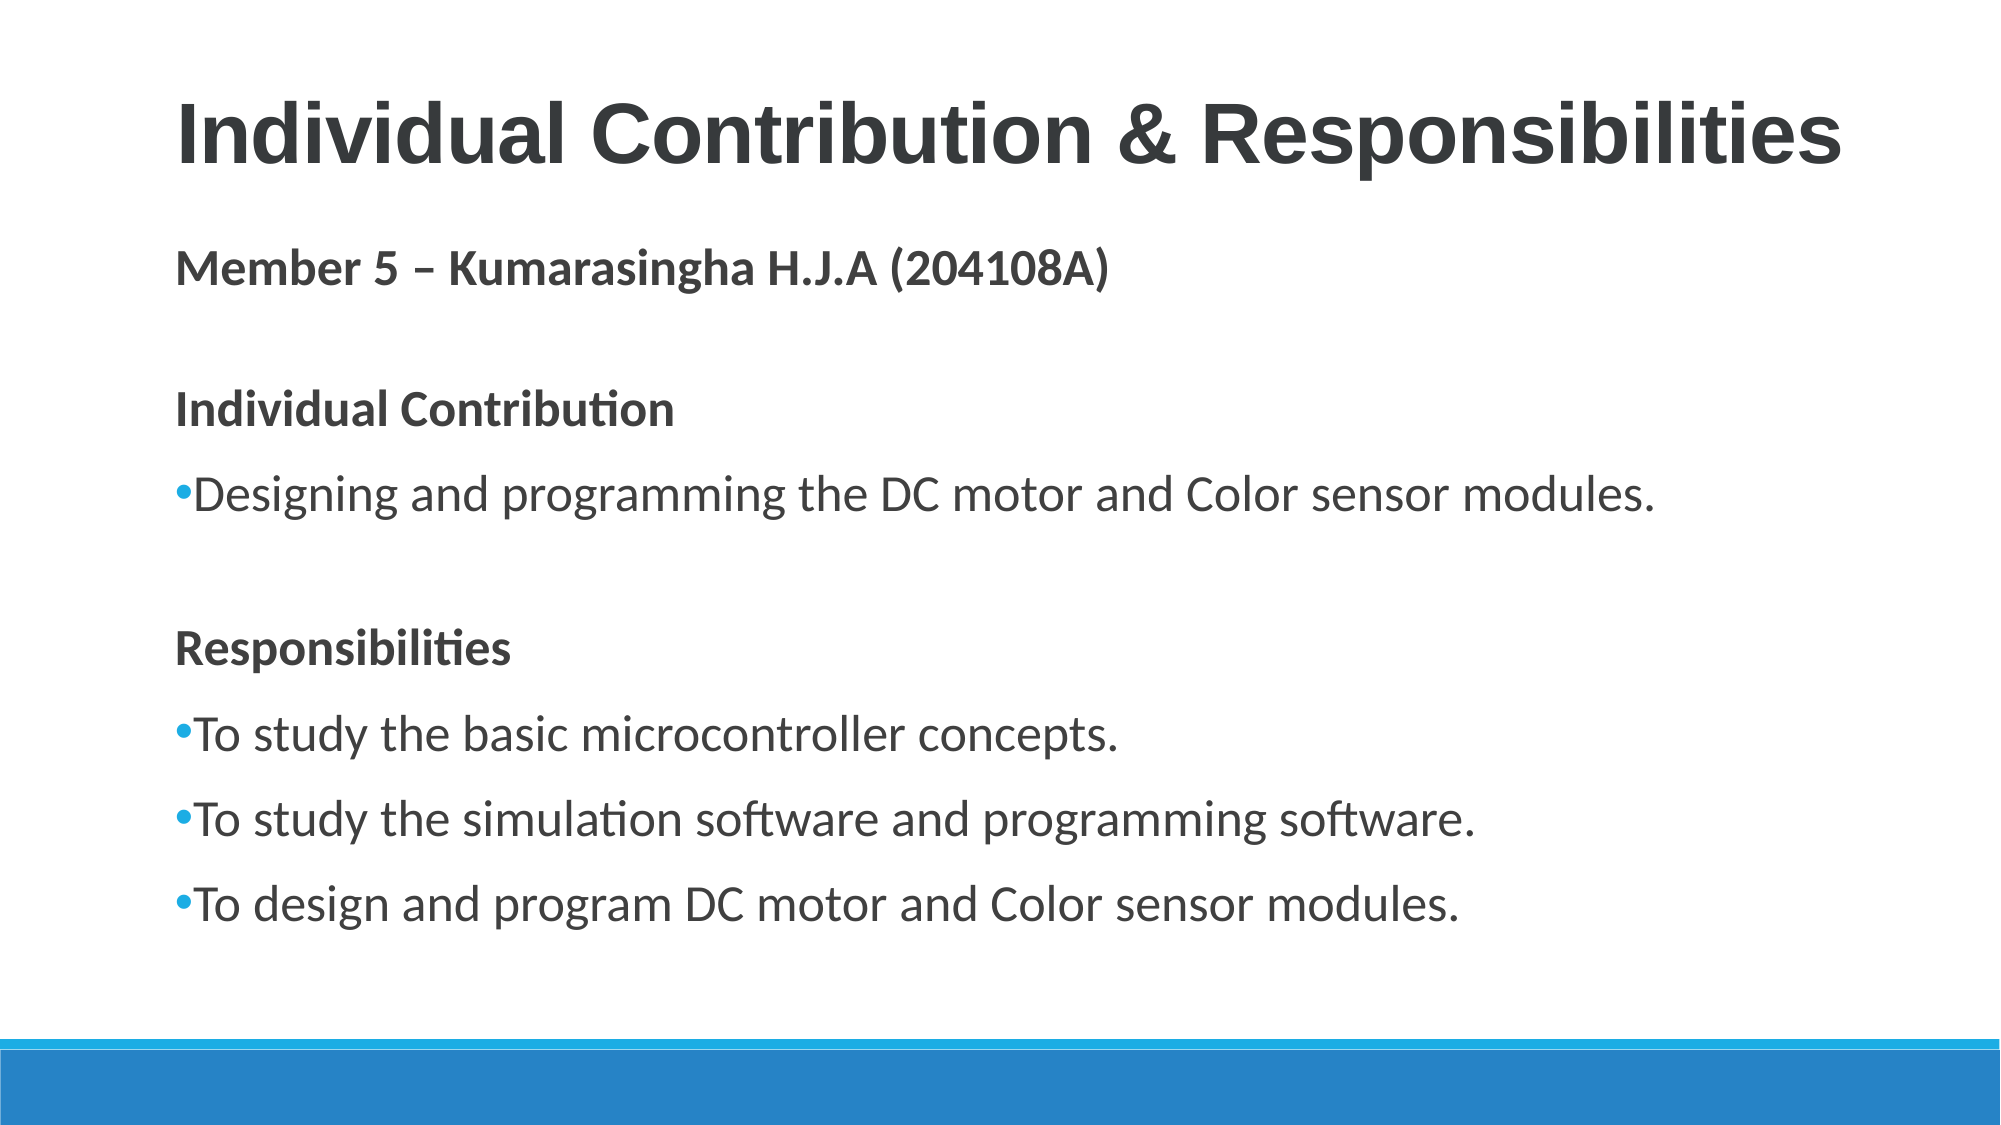

Individual Contribution & Responsibilities
Member 5 – Kumarasingha H.J.A (204108A)

Individual Contribution
Designing and programming the DC motor and Color sensor modules.

Responsibilities
To study the basic microcontroller concepts.
To study the simulation software and programming software.
To design and program DC motor and Color sensor modules.